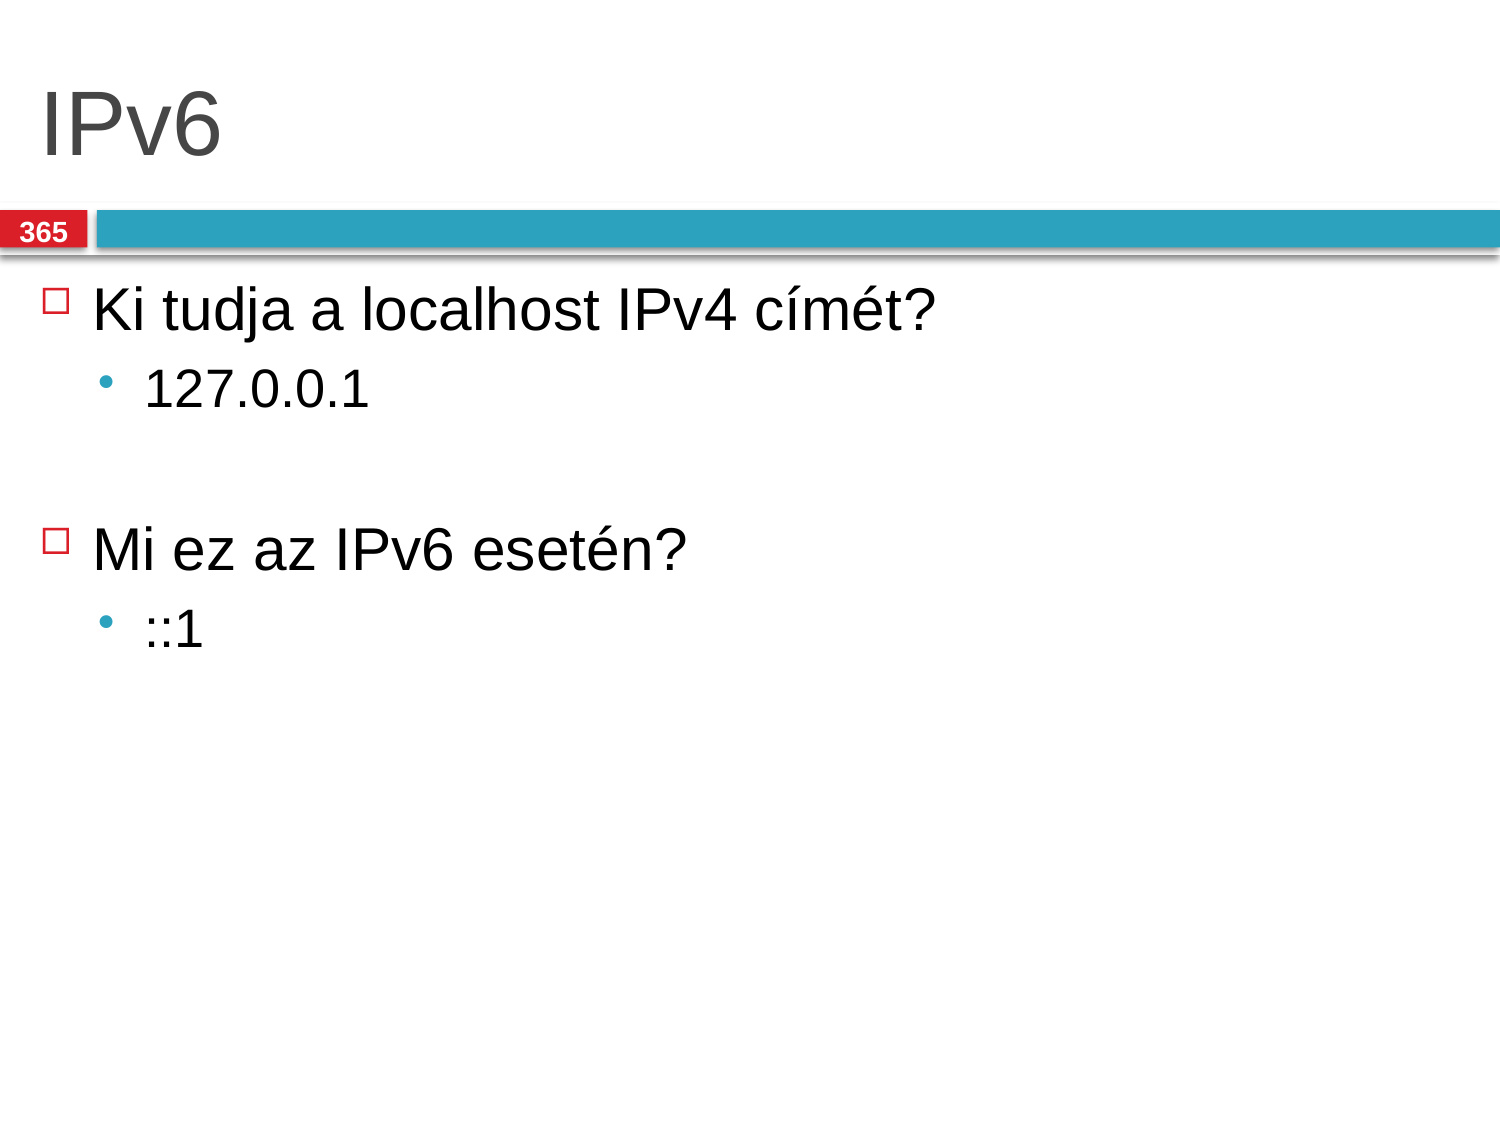

# IPv6
365
Ki tudja a localhost IPv4 címét?
127.0.0.1

Mi ez az IPv6 esetén?
::1